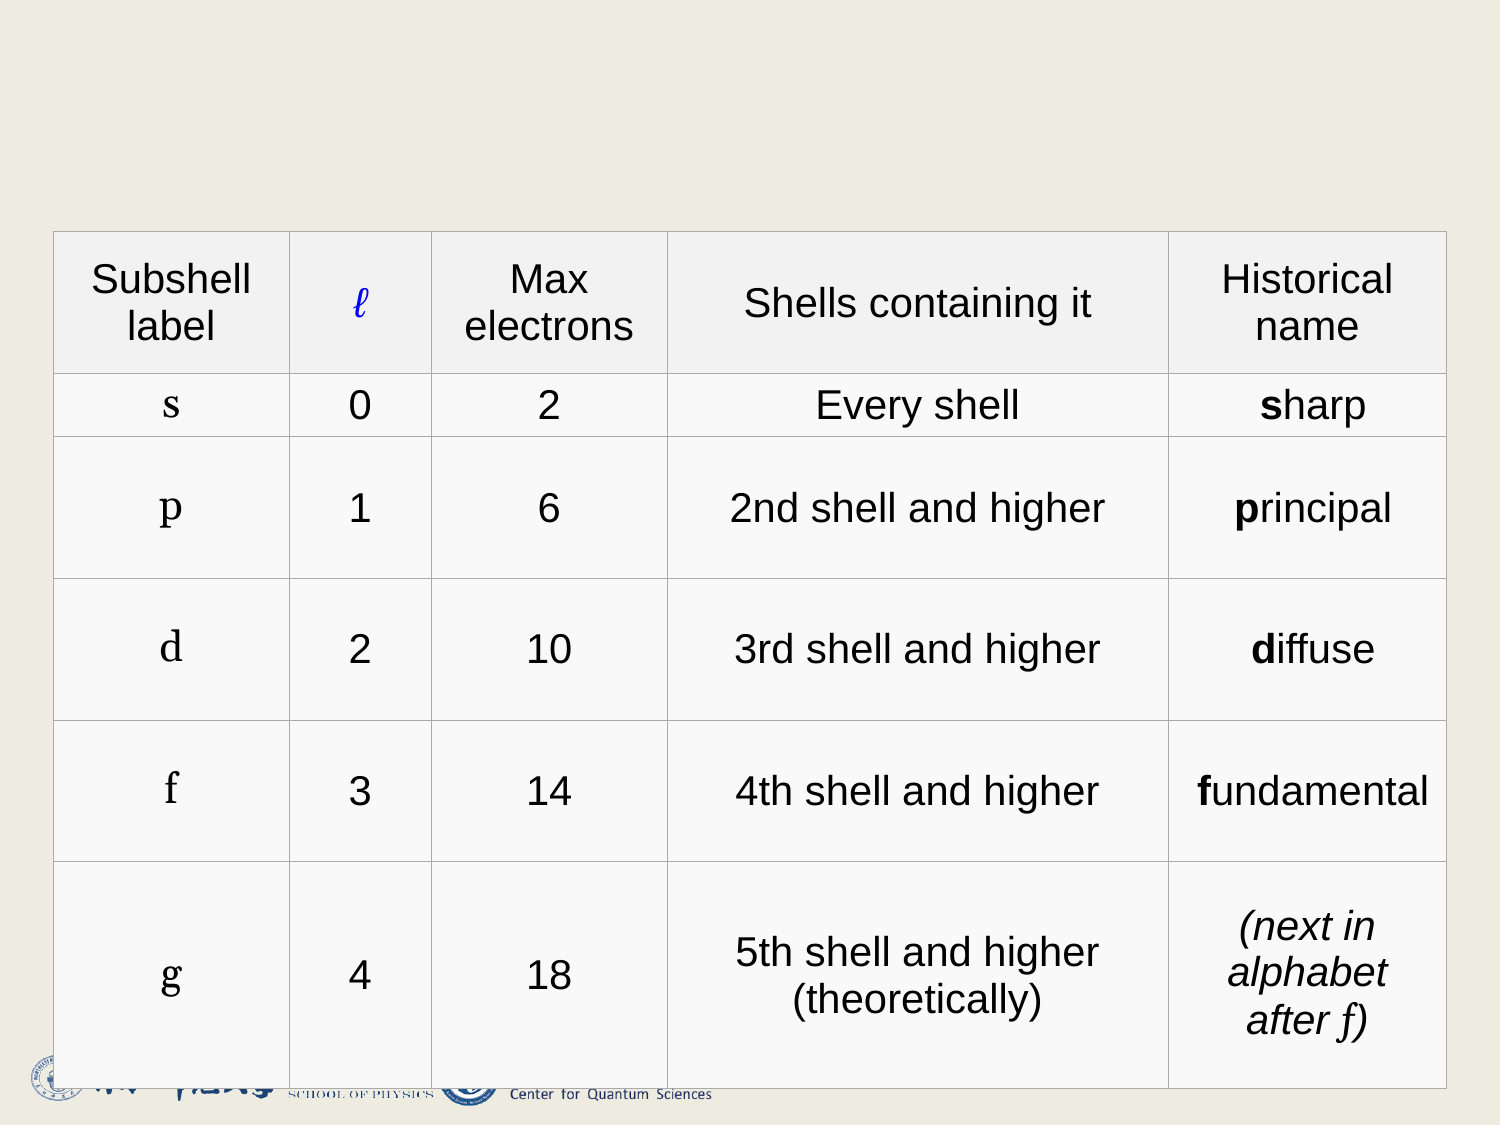

#
| Subshell label | ℓ | Max electrons | Shells containing it | Historical name |
| --- | --- | --- | --- | --- |
| s | 0 | 2 | Every shell | sharp |
| p | 1 | 6 | 2nd shell and higher | principal |
| d | 2 | 10 | 3rd shell and higher | diffuse |
| f | 3 | 14 | 4th shell and higher | fundamental |
| g | 4 | 18 | 5th shell and higher (theoretically) | (next in alphabet after f) |